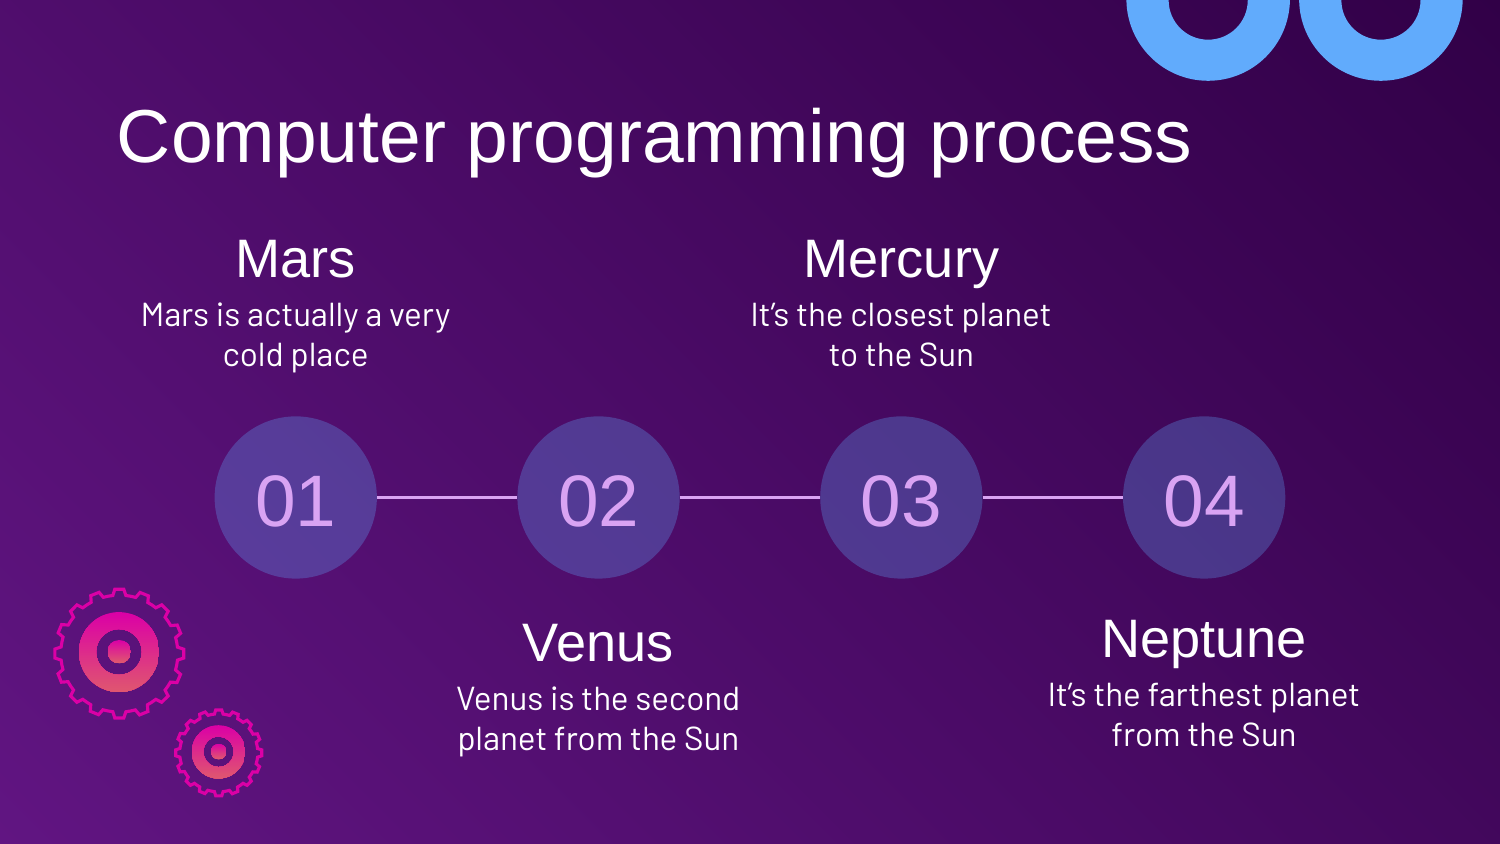

# Computer programming process
Mars
Mercury
Mars is actually a very cold place
It’s the closest planet to the Sun

01
02
03
04

Neptune
Venus
It’s the farthest planet from the Sun
Venus is the second planet from the Sun